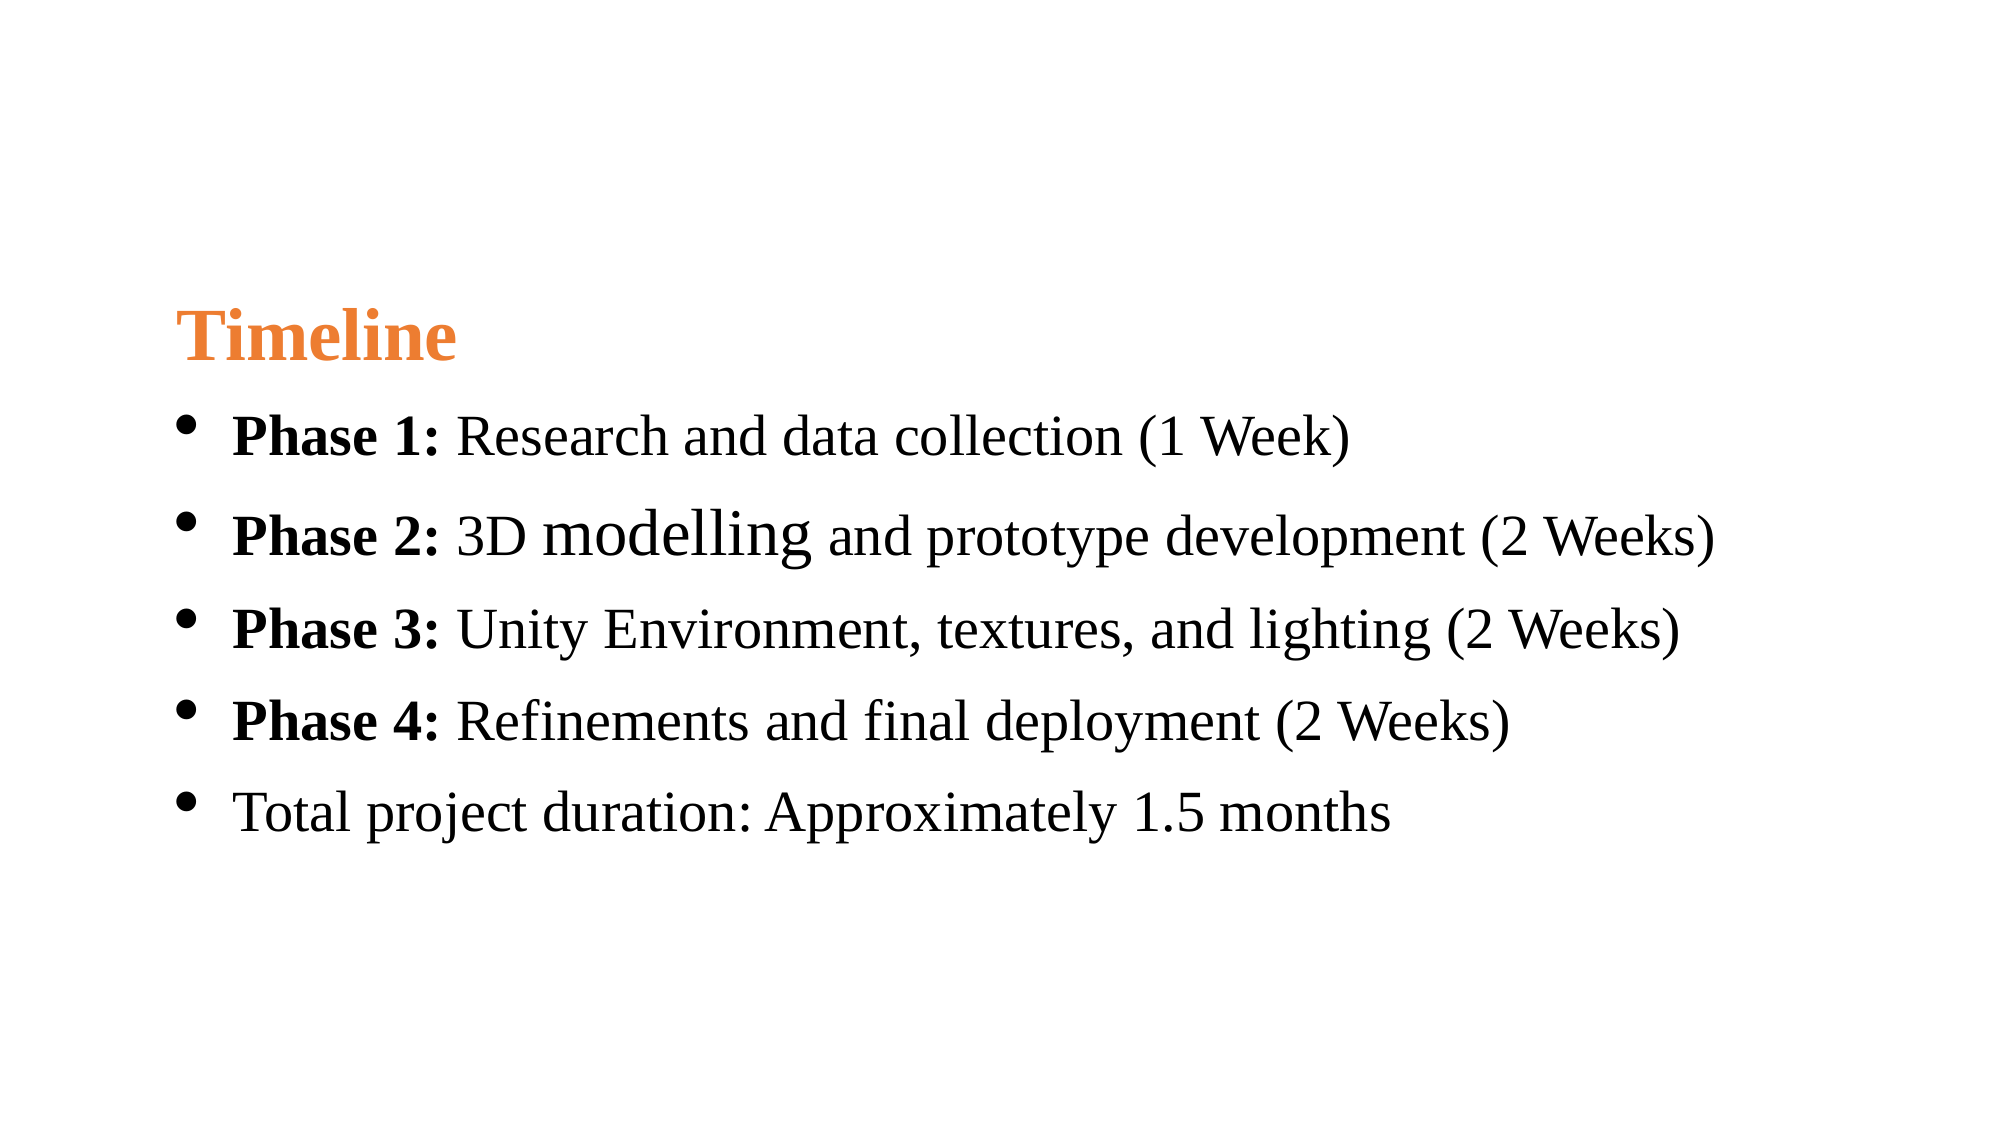

Timeline
Phase 1: Research and data collection (1 Week)
Phase 2: 3D modelling and prototype development (2 Weeks)
Phase 3: Unity Environment, textures, and lighting (2 Weeks)
Phase 4: Refinements and final deployment (2 Weeks)
Total project duration: Approximately 1.5 months